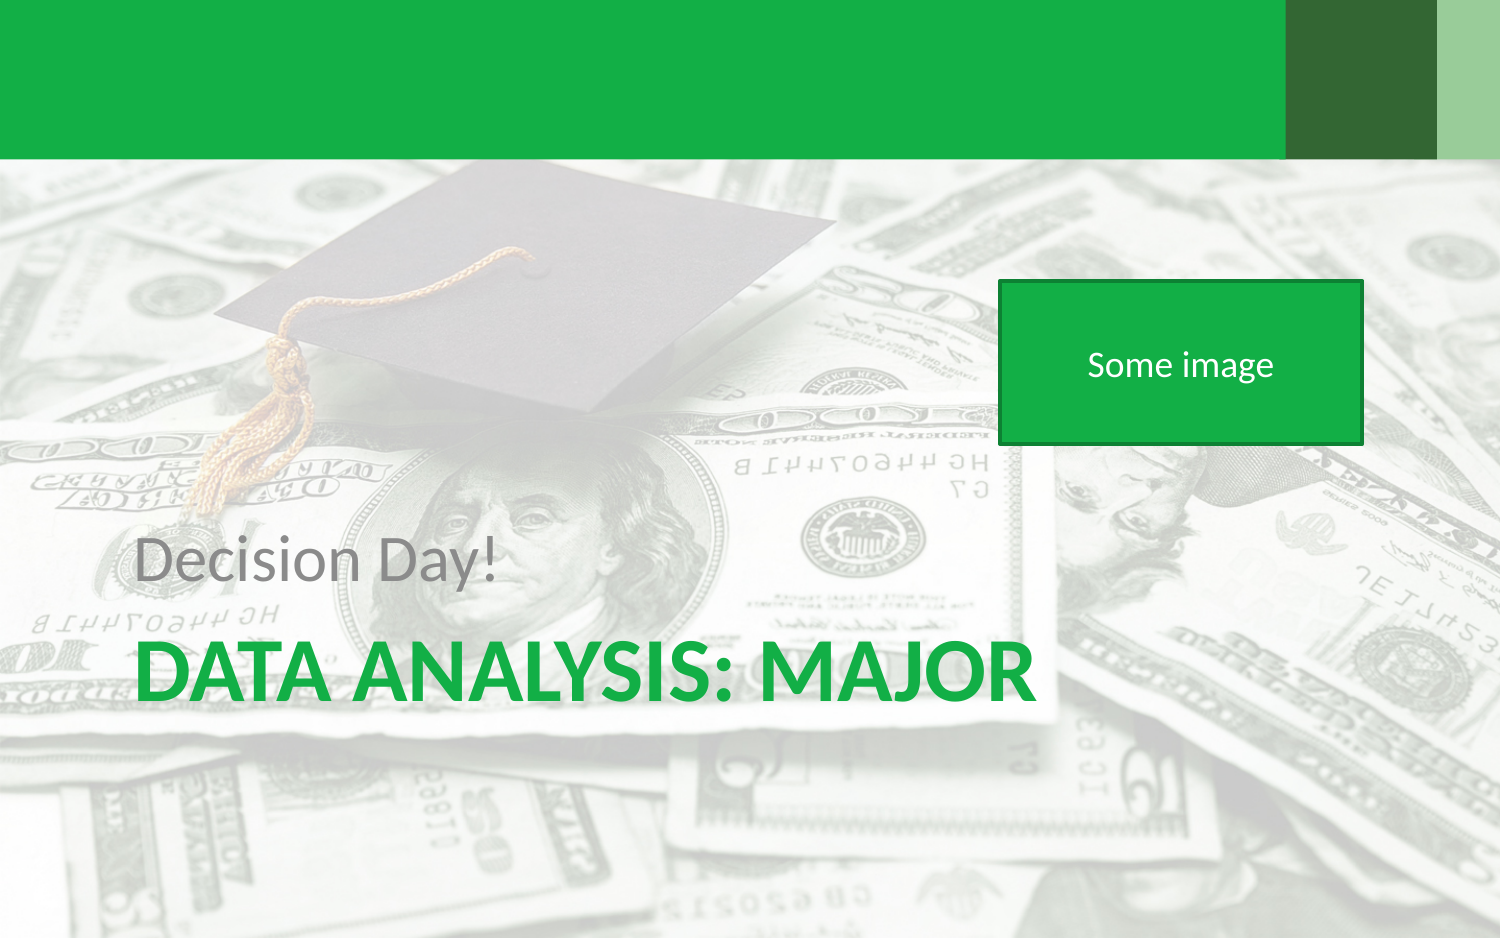

Some image
Decision Day!
# Data Analysis: major